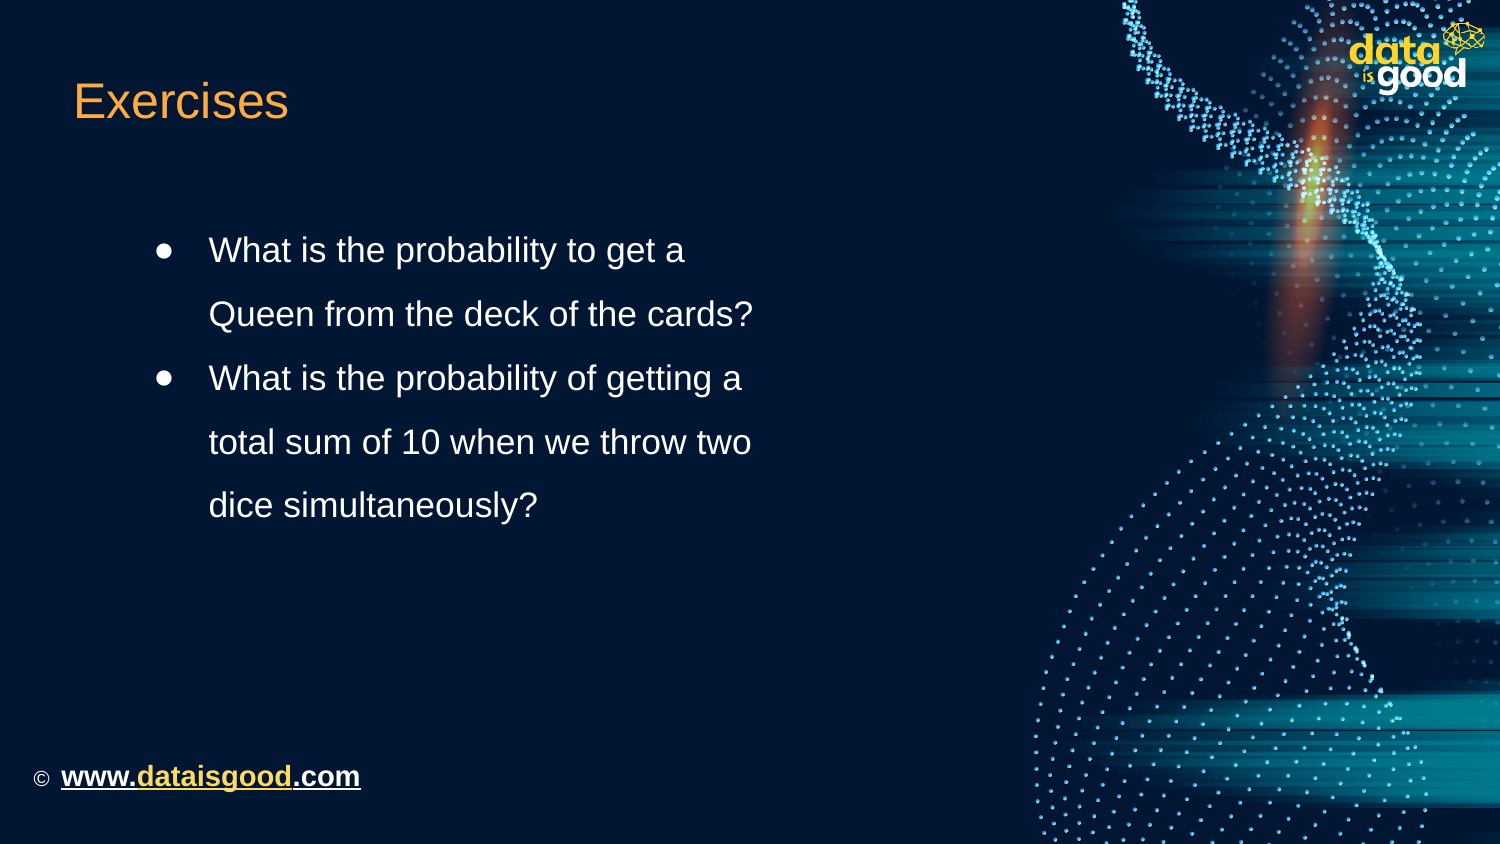

# Exercises
What is the probability to get a Queen from the deck of the cards?
What is the probability of getting a total sum of 10 when we throw two dice simultaneously?